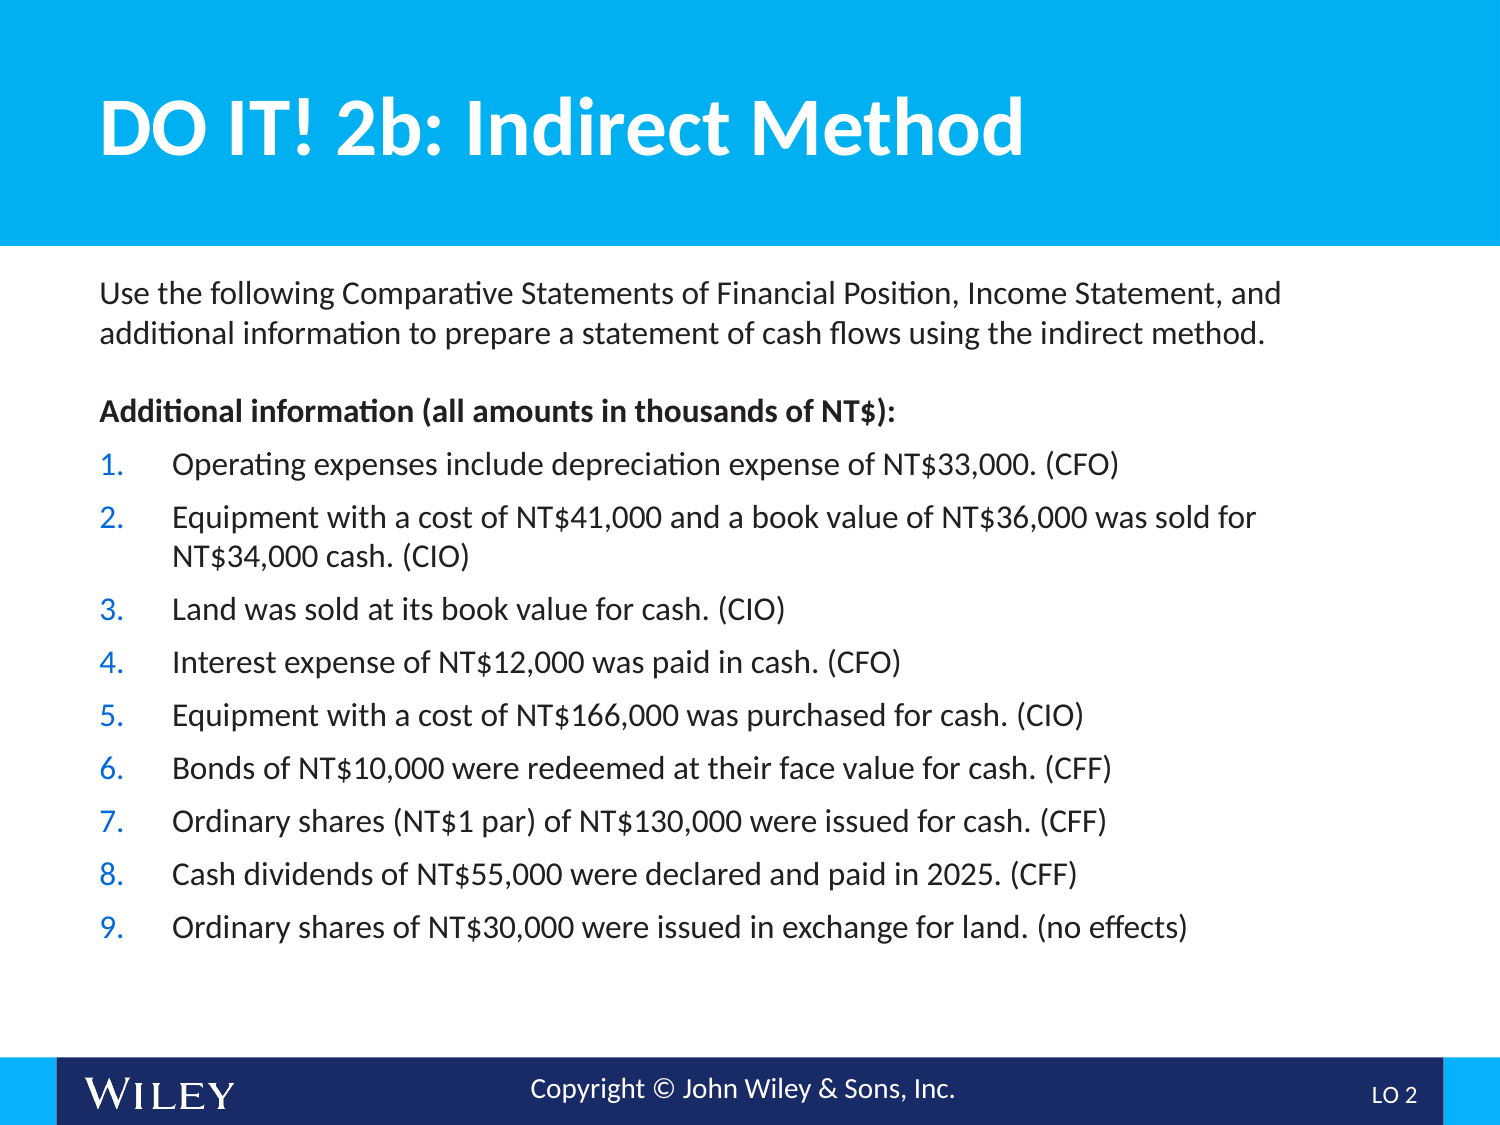

# DO IT! 2b: Indirect Method
Use the following Comparative Statements of Financial Position, Income Statement, and additional information to prepare a statement of cash flows using the indirect method.
Additional information (all amounts in thousands of NT$):
Operating expenses include depreciation expense of NT$33,000. (CFO)
Equipment with a cost of NT$41,000 and a book value of NT$36,000 was sold for NT$34,000 cash. (CIO)
Land was sold at its book value for cash. (CIO)
Interest expense of NT$12,000 was paid in cash. (CFO)
Equipment with a cost of NT$166,000 was purchased for cash. (CIO)
Bonds of NT$10,000 were redeemed at their face value for cash. (CFF)
Ordinary shares (NT$1 par) of NT$130,000 were issued for cash. (CFF)
Cash dividends of NT$55,000 were declared and paid in 2025. (CFF)
Ordinary shares of NT$30,000 were issued in exchange for land. (no effects)
L O 2